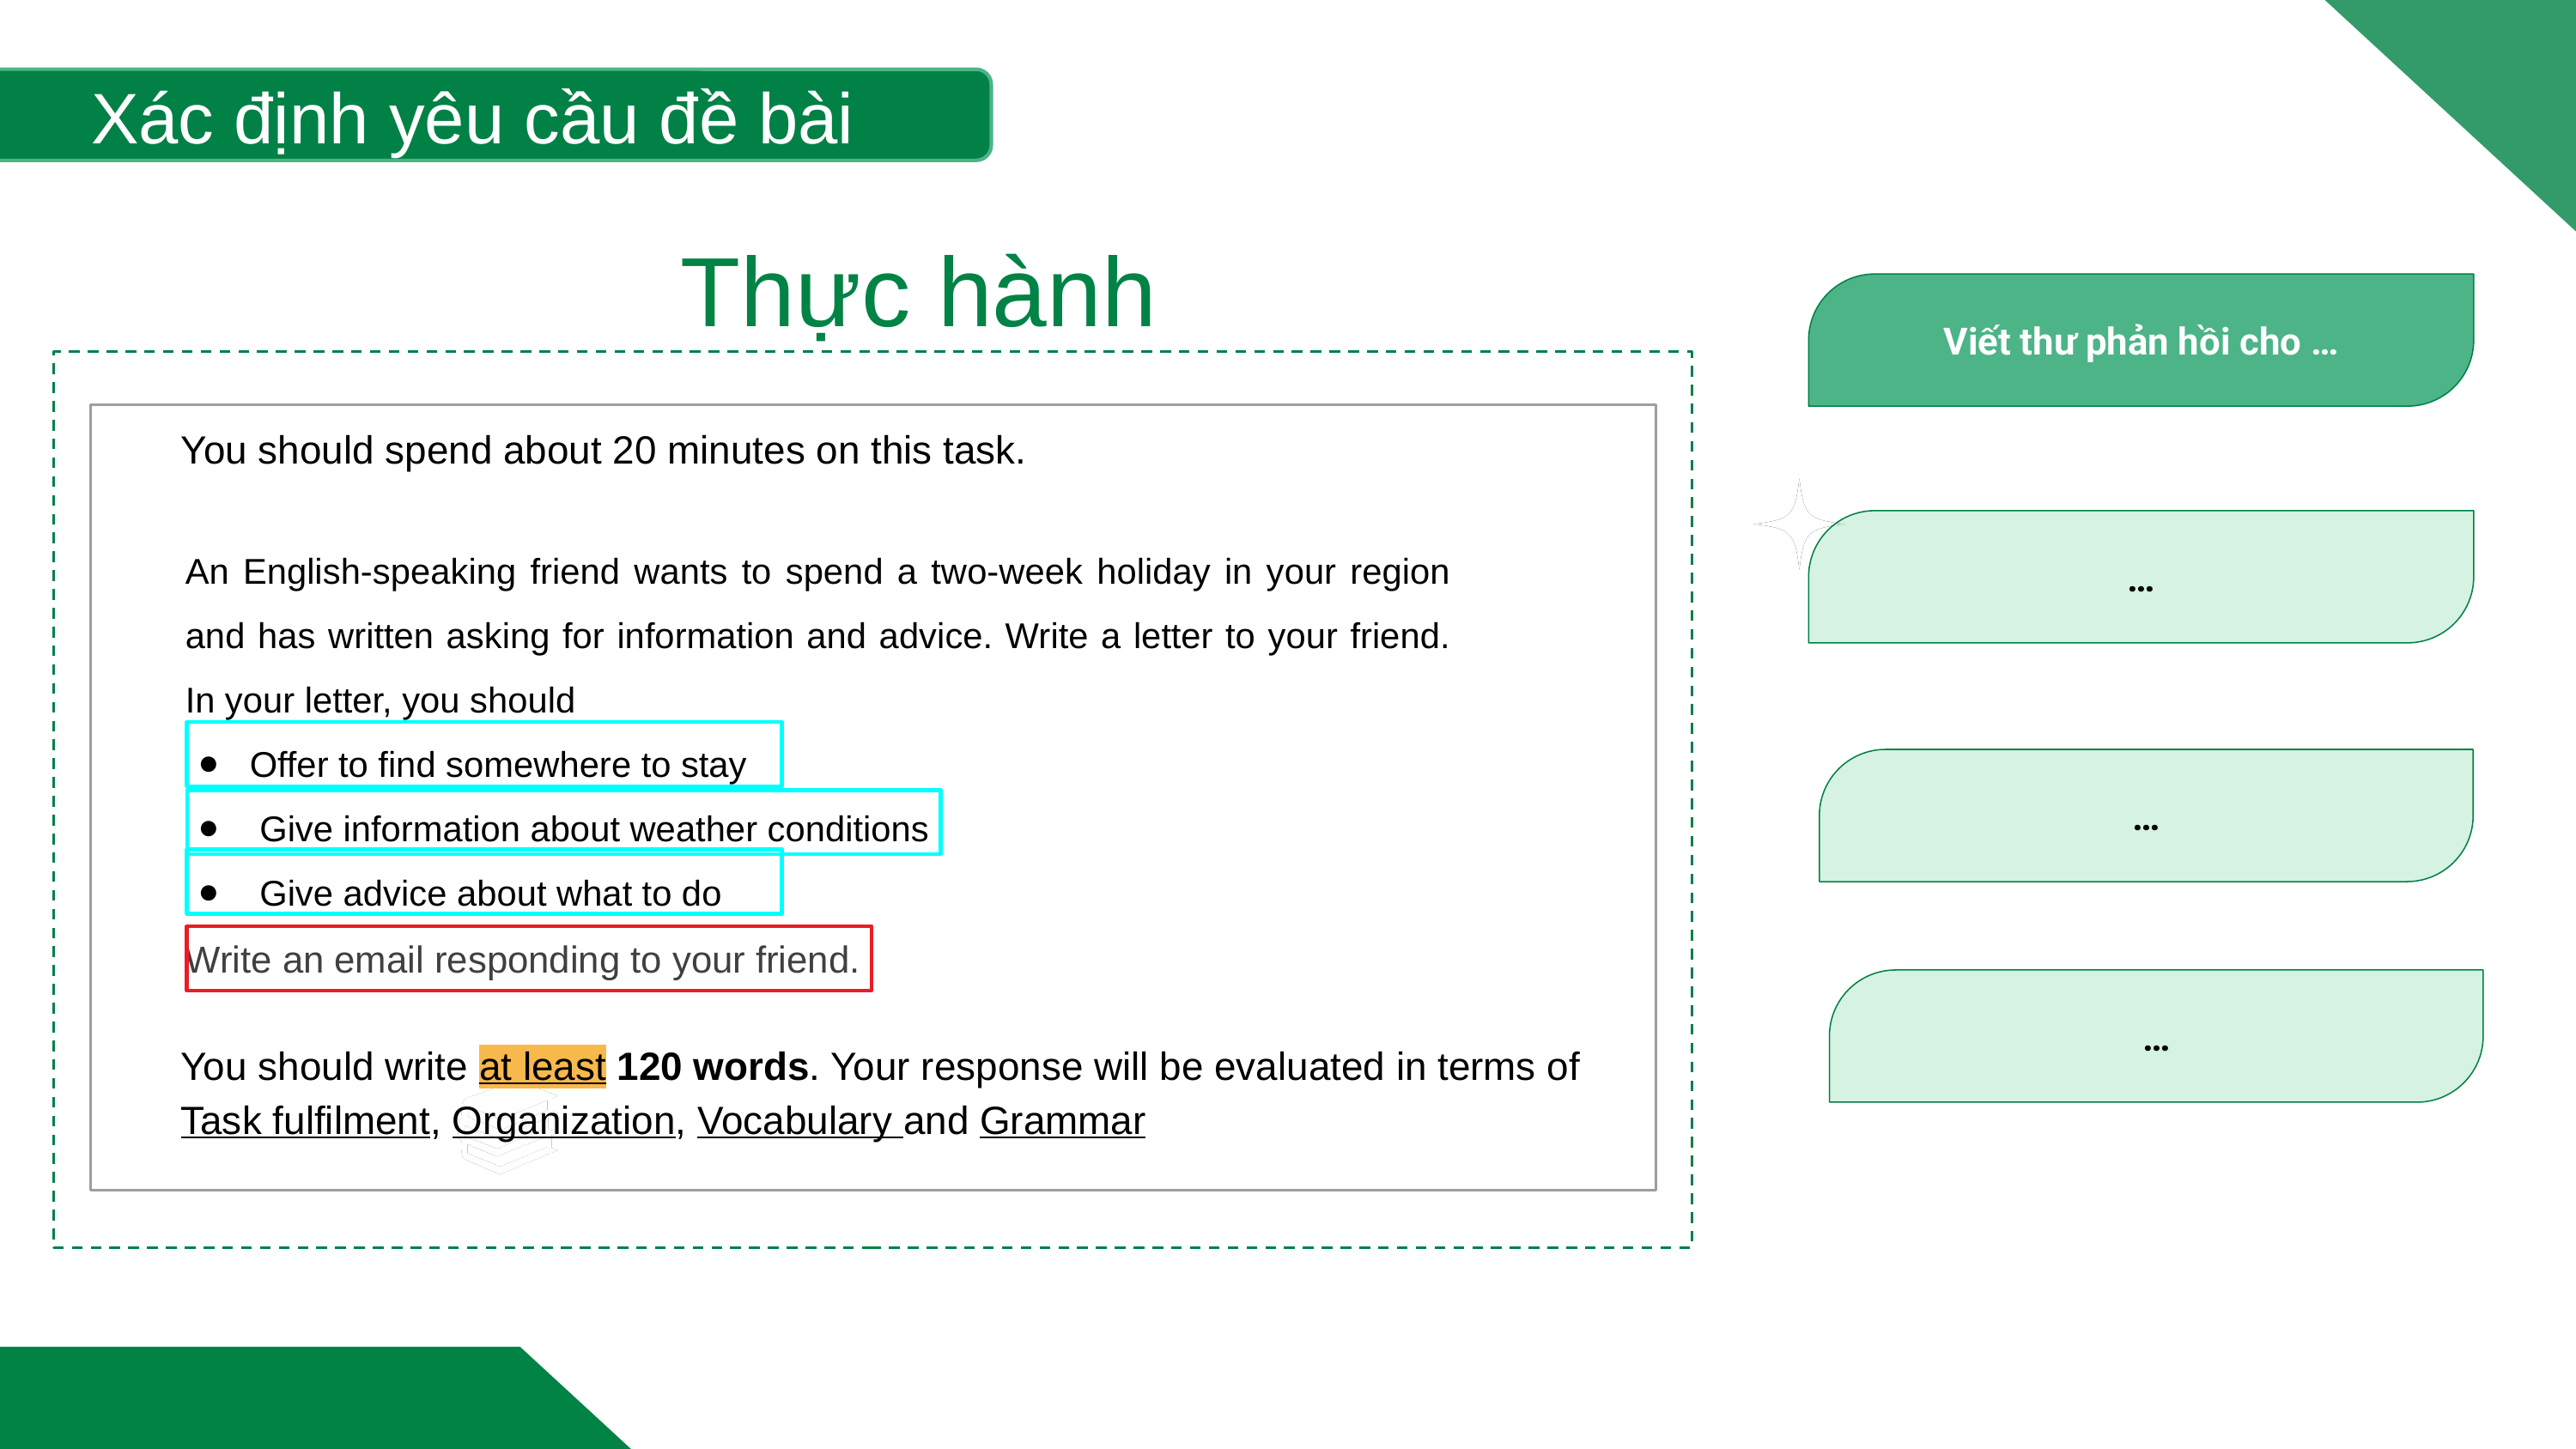

Xác định yêu cầu đề bài
Thực hành
Viết thư phản hồi cho …

You should spend about 20 minutes on this task.

…
An English-speaking friend wants to spend a two-week holiday in your region and has written asking for information and advice. Write a letter to your friend. In your letter, you should
Offer to find somewhere to stay
 Give information about weather conditions
 Give advice about what to do
Write an email responding to your friend.

…

…
You should write at least 120 words. Your response will be evaluated in terms of Task fulfilment, Organization, Vocabulary and Grammar

https://edulife.com.vn/